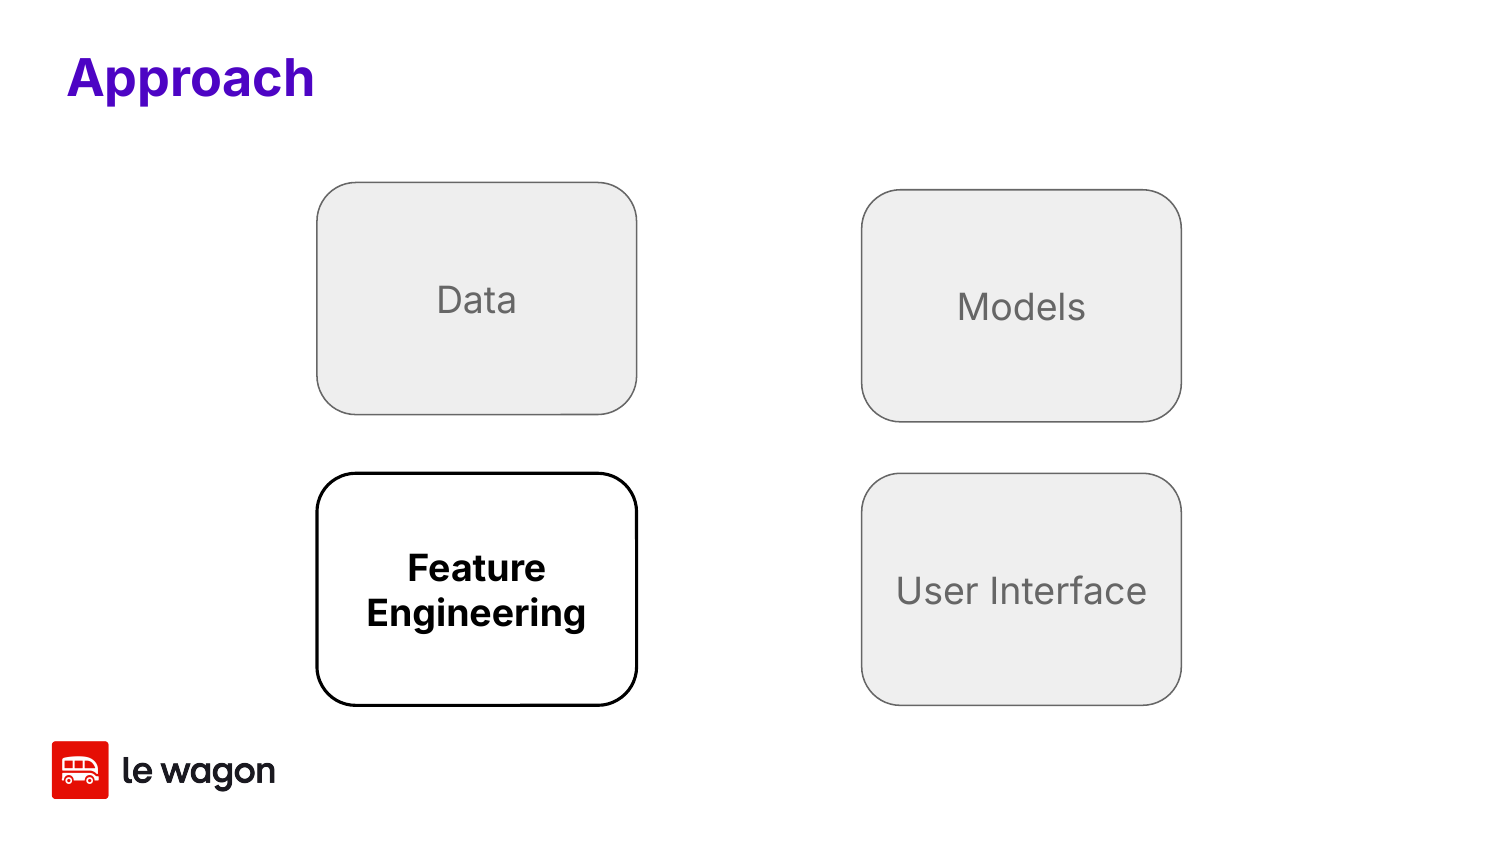

# Approach
Data
Models
Feature Engineering
User Interface